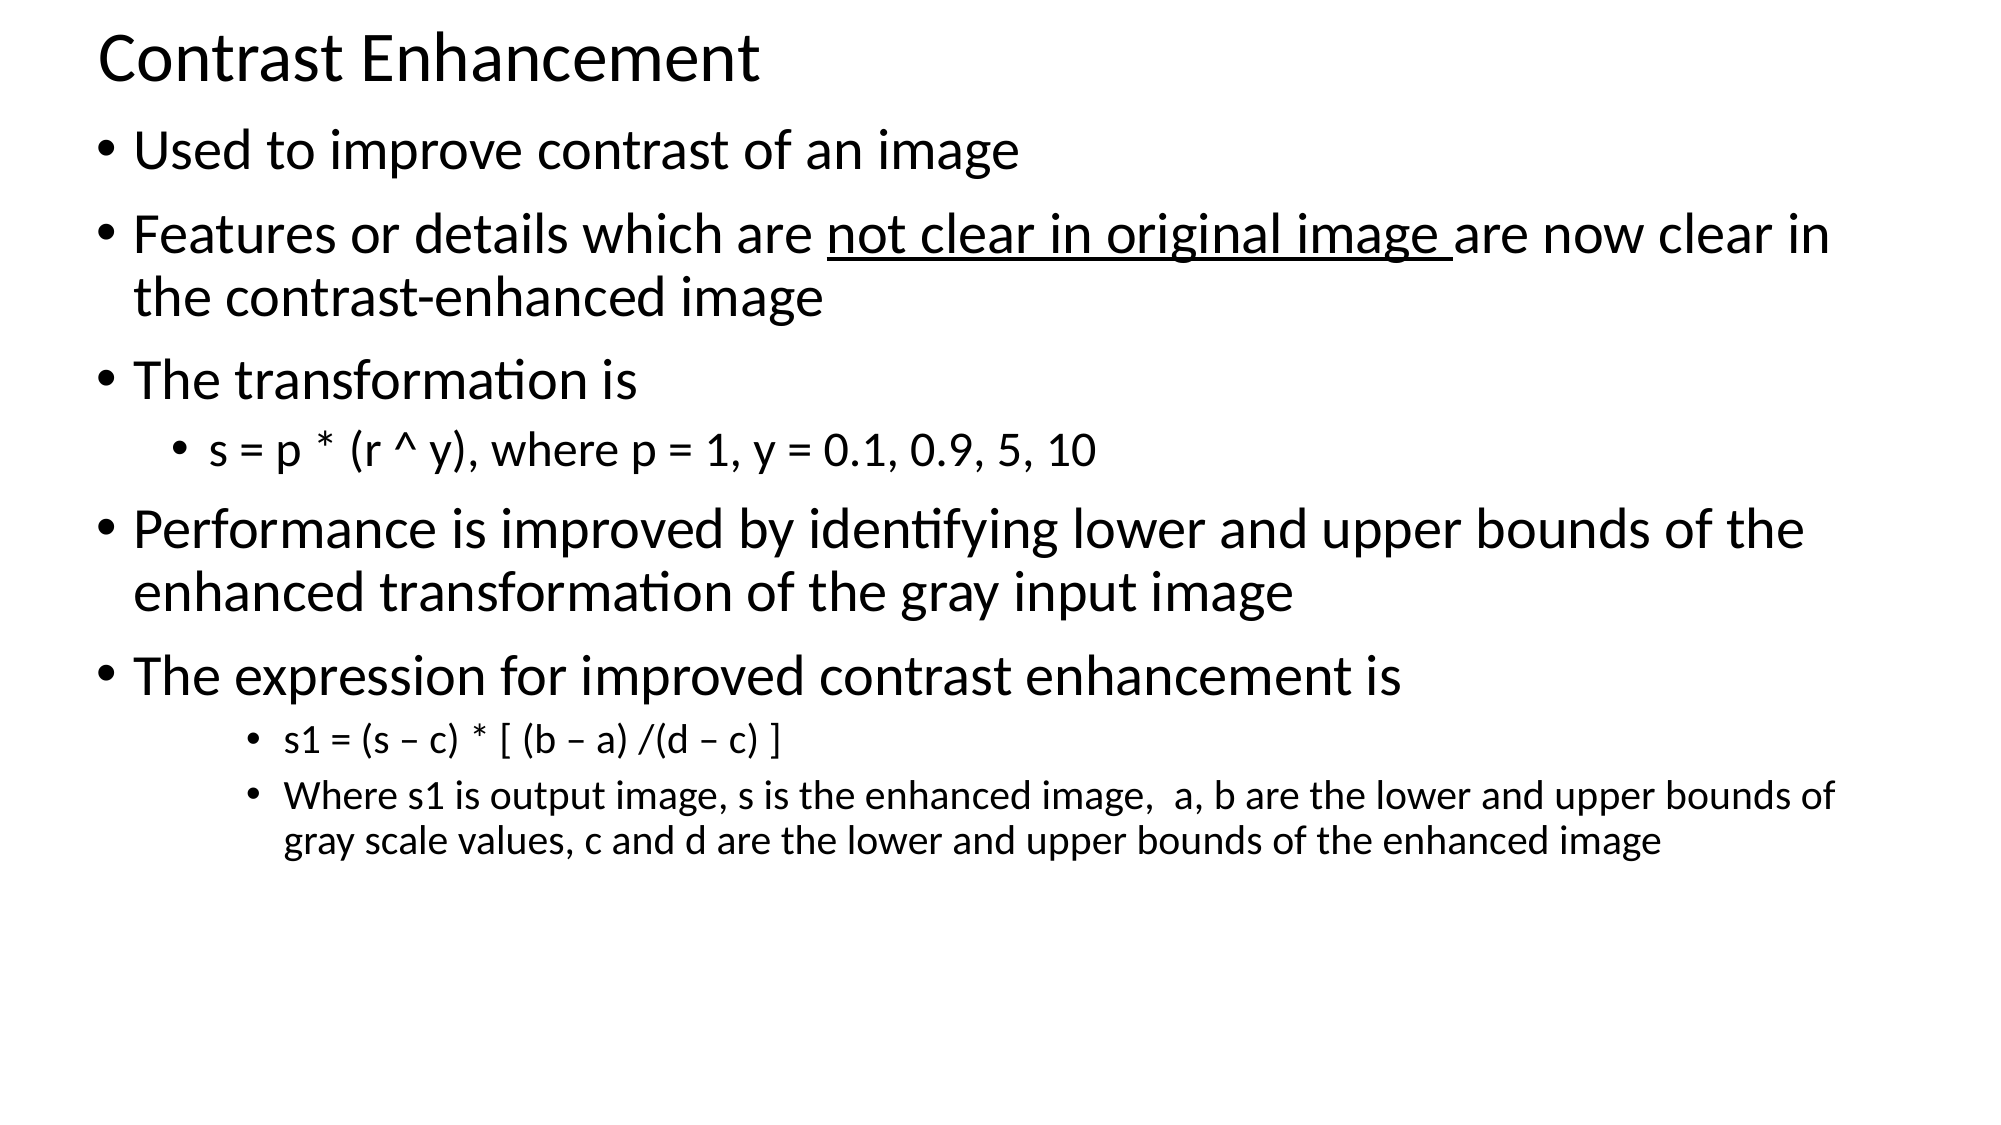

# Contrast Enhancement
Used to improve contrast of an image
Features or details which are not clear in original image are now clear in the contrast-enhanced image
The transformation is
s = p * (r ^ y), where p = 1, y = 0.1, 0.9, 5, 10
Performance is improved by identifying lower and upper bounds of the enhanced transformation of the gray input image
The expression for improved contrast enhancement is
s1 = (s – c) * [ (b – a) /(d – c) ]
Where s1 is output image, s is the enhanced image,  a, b are the lower and upper bounds of gray scale values, c and d are the lower and upper bounds of the enhanced image